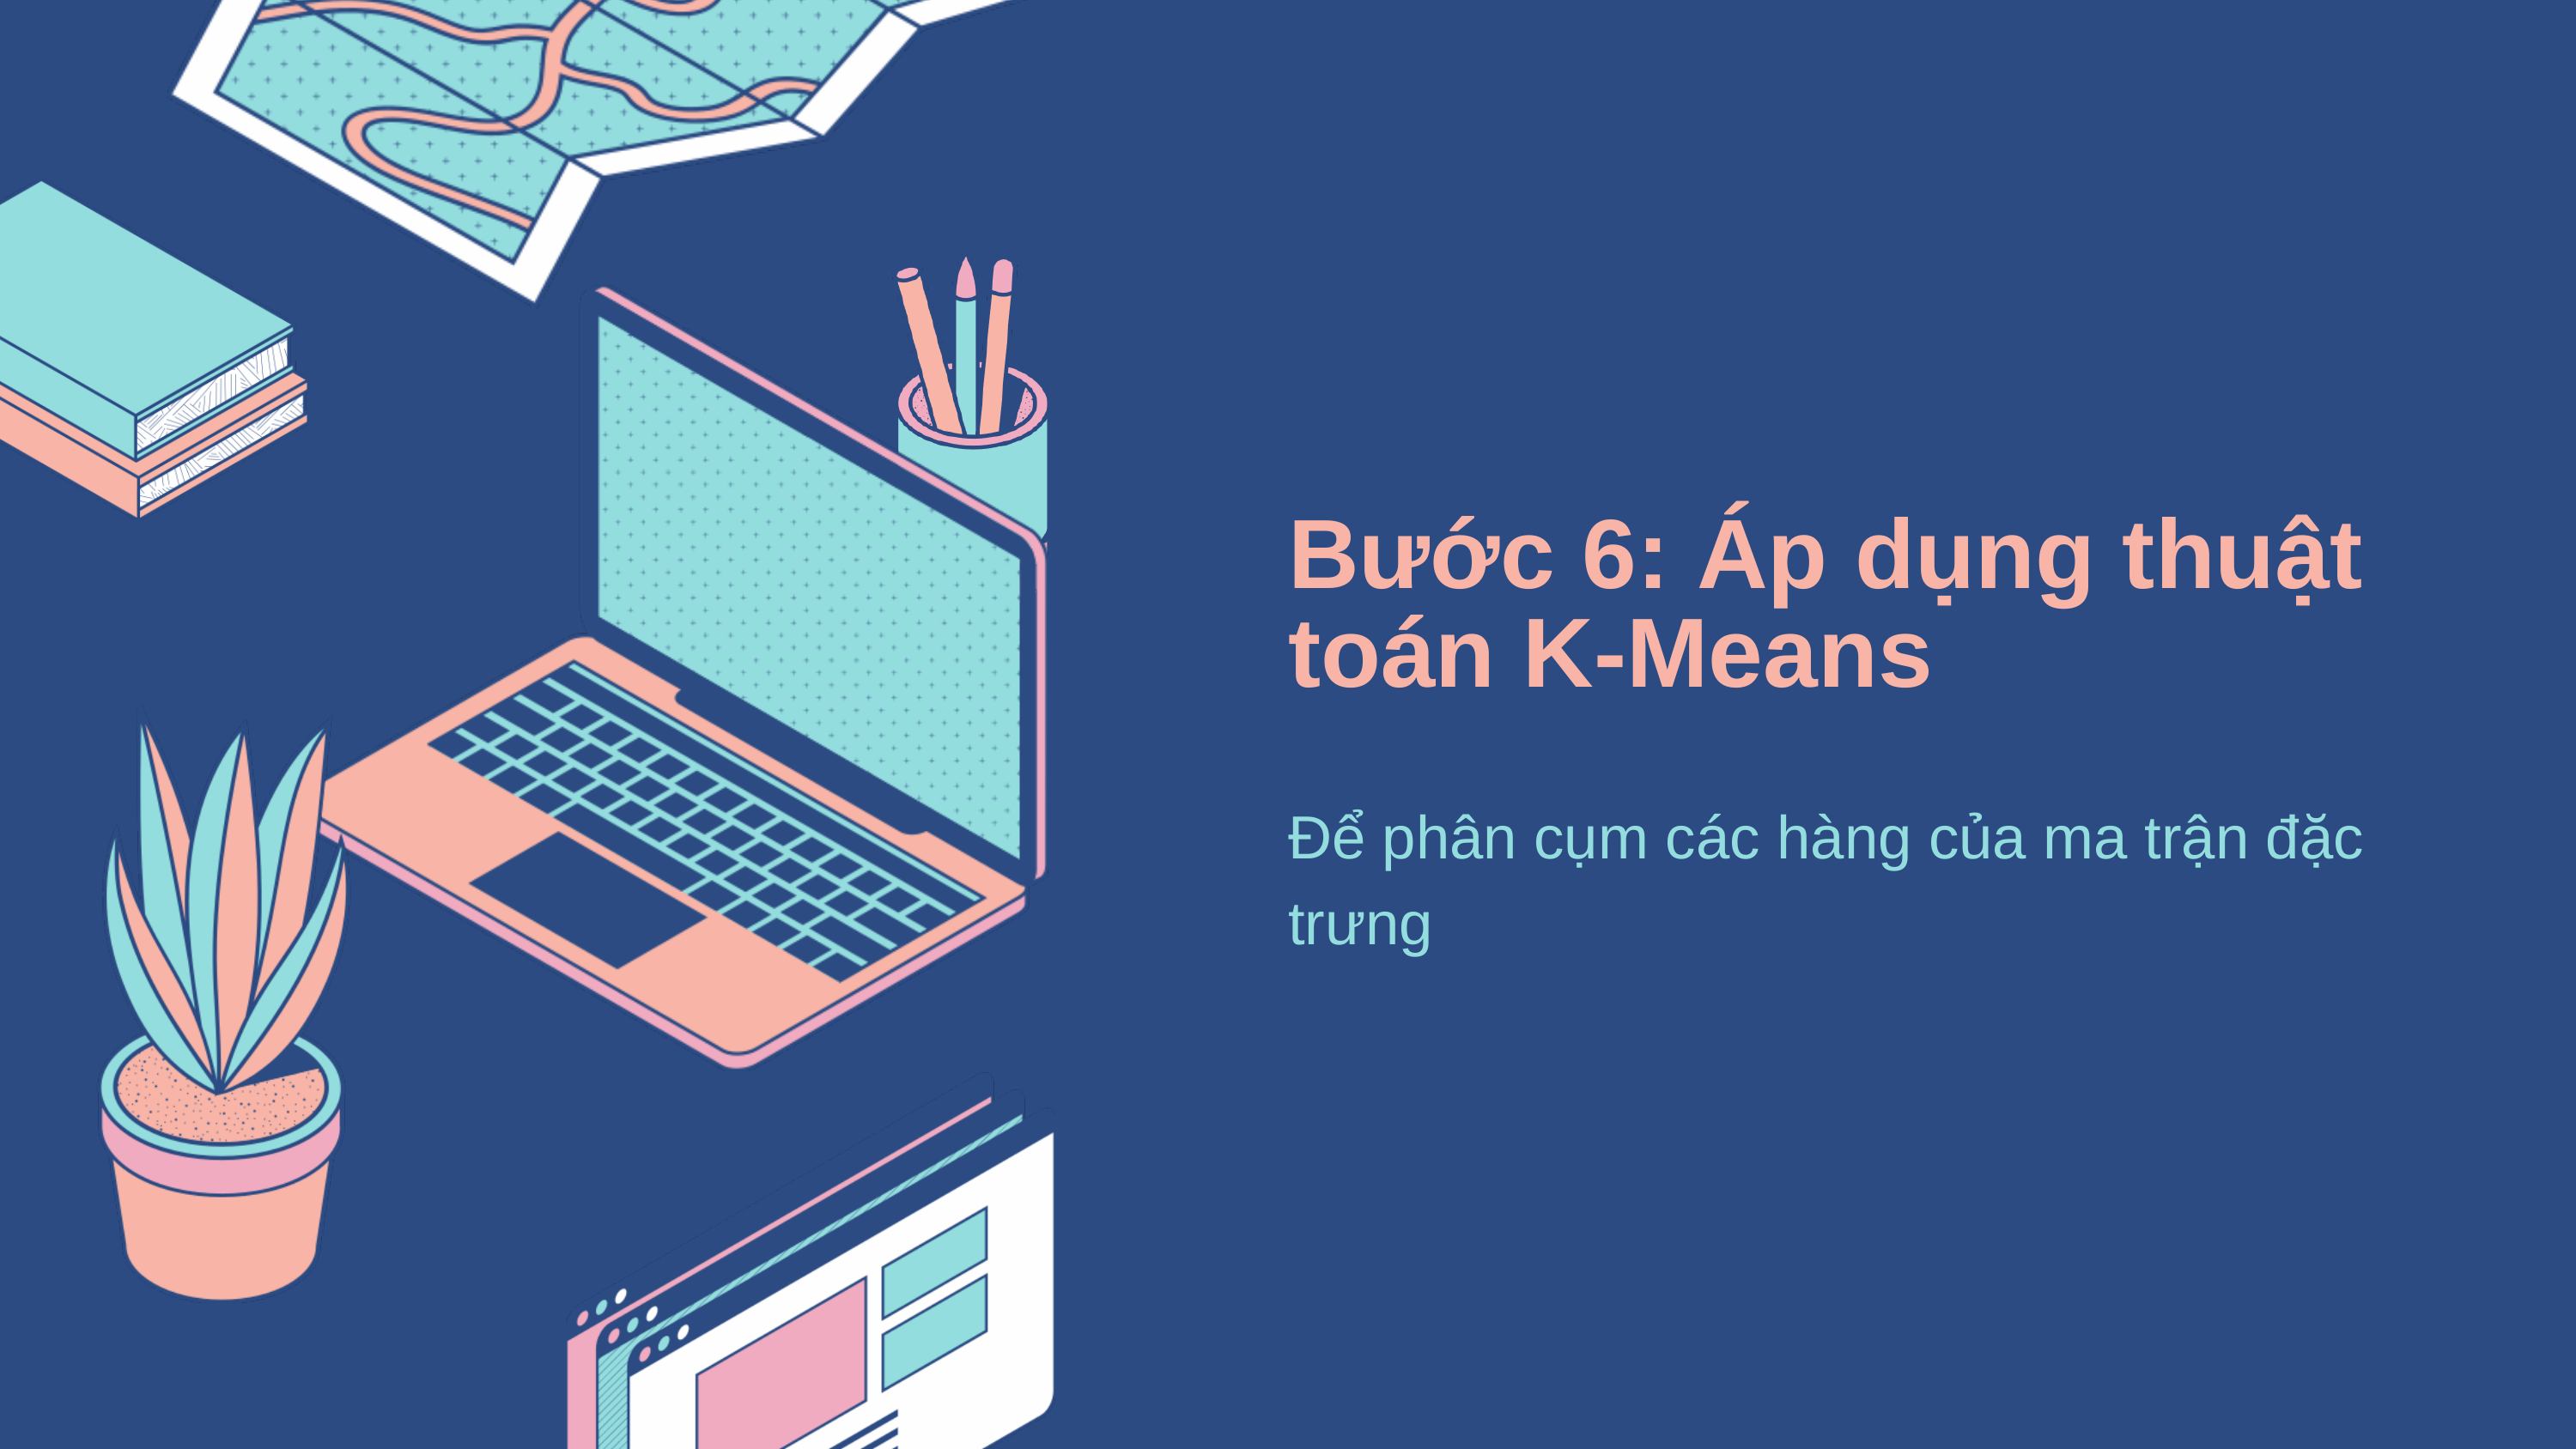

Bước 6: Áp dụng thuật toán K-Means
Để phân cụm các hàng của ma trận đặc trưng